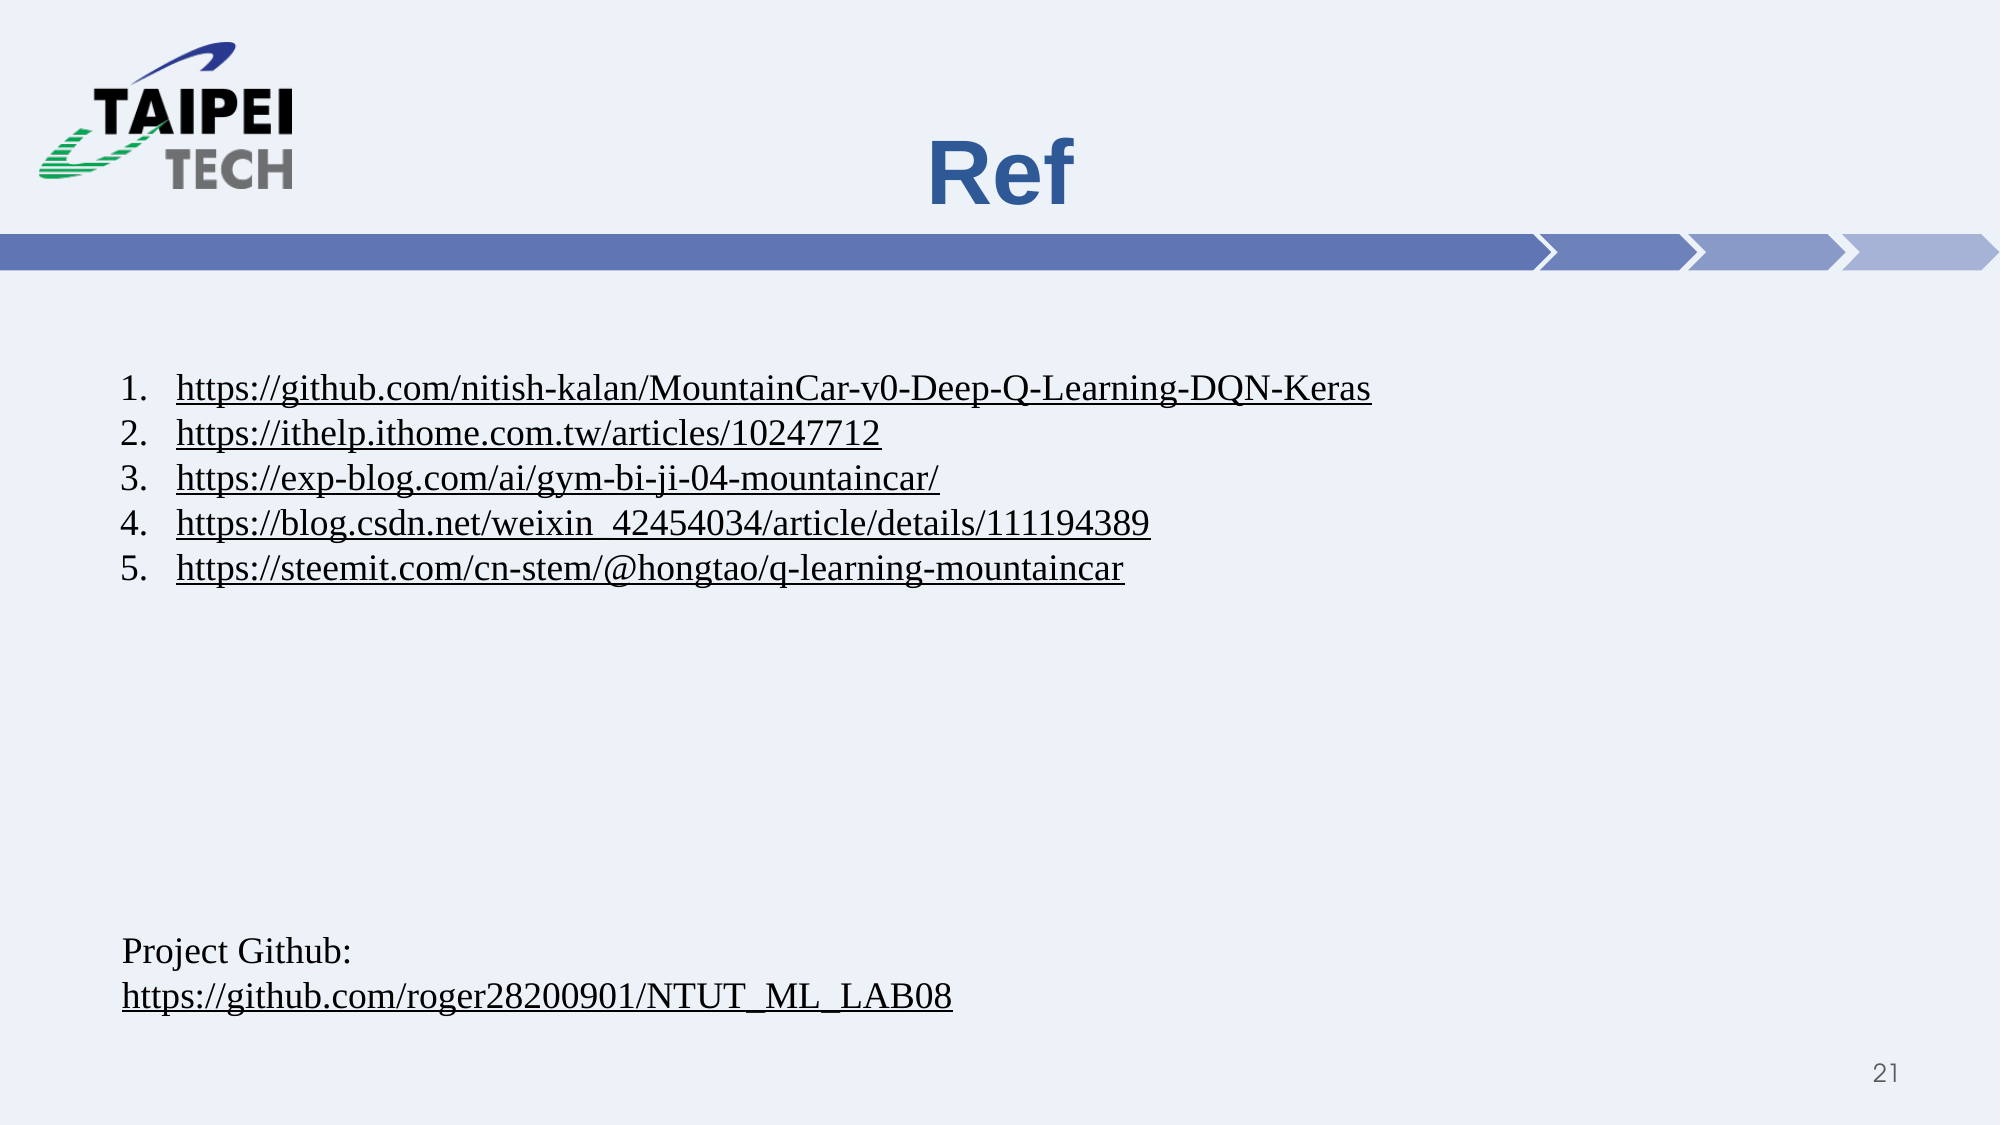

# Ref
https://github.com/nitish-kalan/MountainCar-v0-Deep-Q-Learning-DQN-Keras
https://ithelp.ithome.com.tw/articles/10247712
https://exp-blog.com/ai/gym-bi-ji-04-mountaincar/
https://blog.csdn.net/weixin_42454034/article/details/111194389
https://steemit.com/cn-stem/@hongtao/q-learning-mountaincar

Project Github: https://github.com/roger28200901/NTUT_ML_LAB08

21